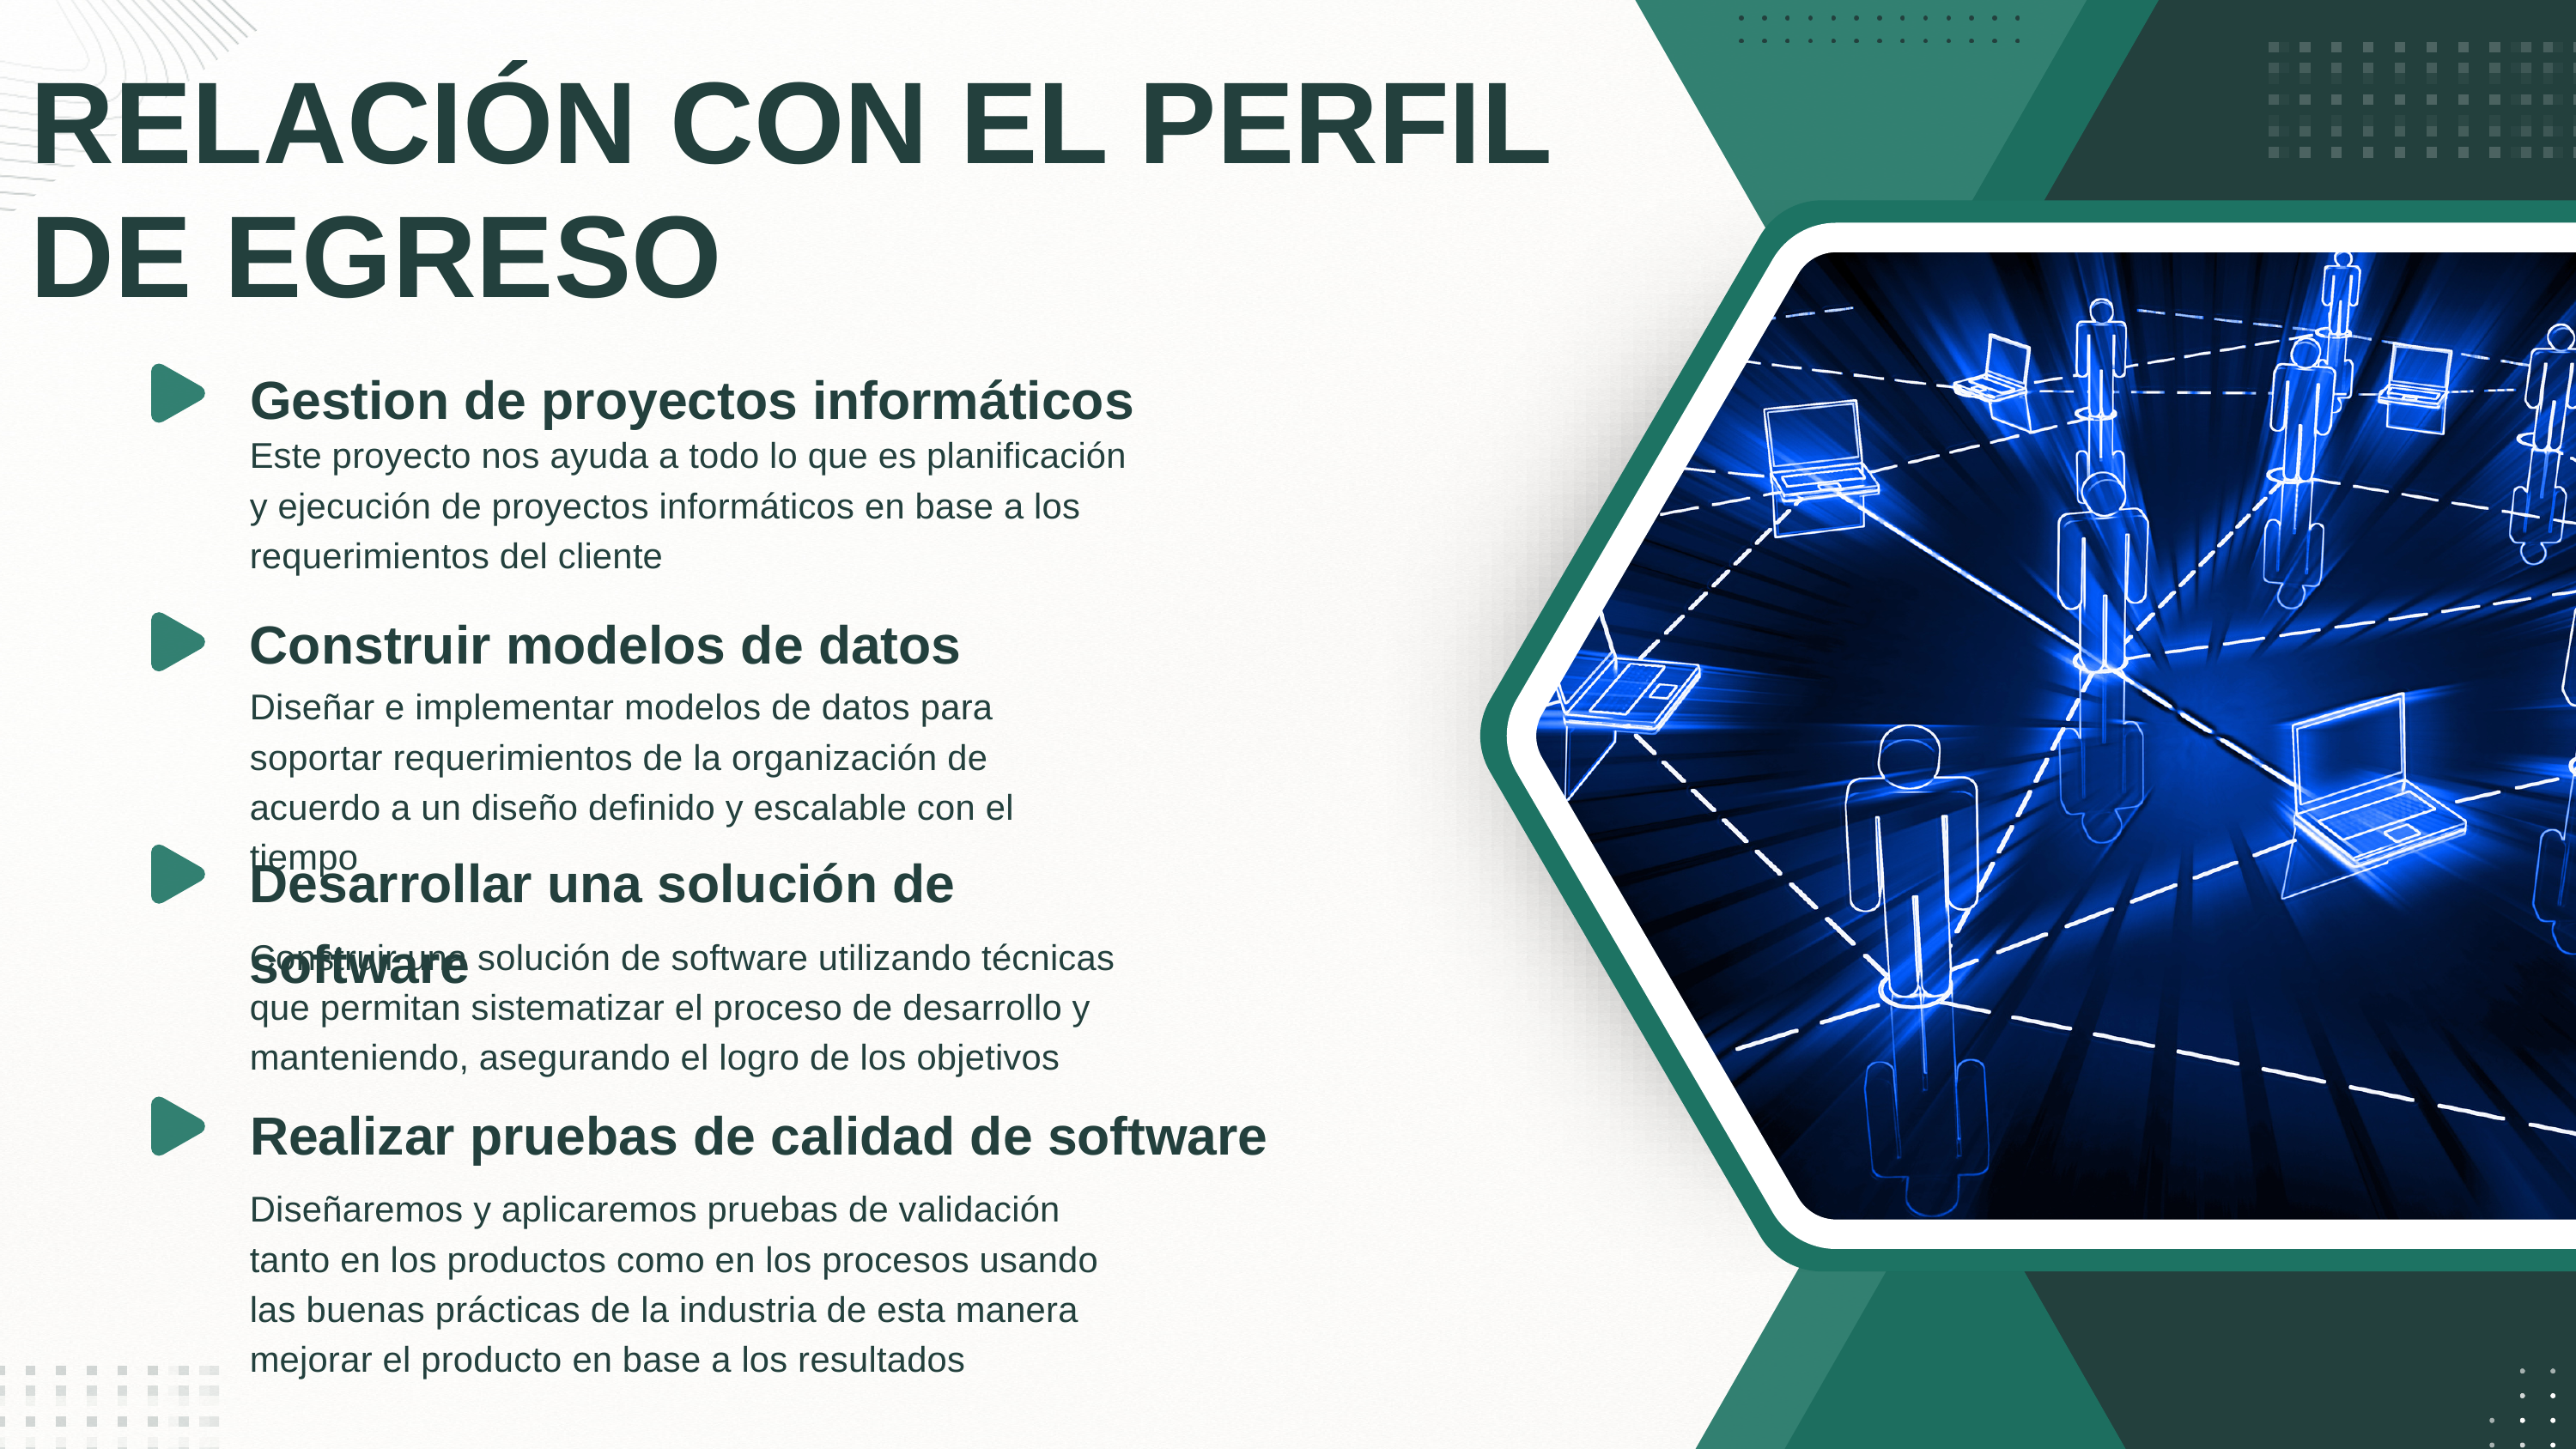

RELACIÓN CON EL PERFIL DE EGRESO

Gestion de proyectos informáticos

Este proyecto nos ayuda a todo lo que es planificación y ejecución de proyectos informáticos en base a los requerimientos del cliente

Construir modelos de datos

Diseñar e implementar modelos de datos para soportar requerimientos de la organización de acuerdo a un diseño definido y escalable con el tiempo
Desarrollar una solución de software

Construir una solución de software utilizando técnicas que permitan sistematizar el proceso de desarrollo y manteniendo, asegurando el logro de los objetivos

Realizar pruebas de calidad de software

Diseñaremos y aplicaremos pruebas de validación tanto en los productos como en los procesos usando las buenas prácticas de la industria de esta manera mejorar el producto en base a los resultados